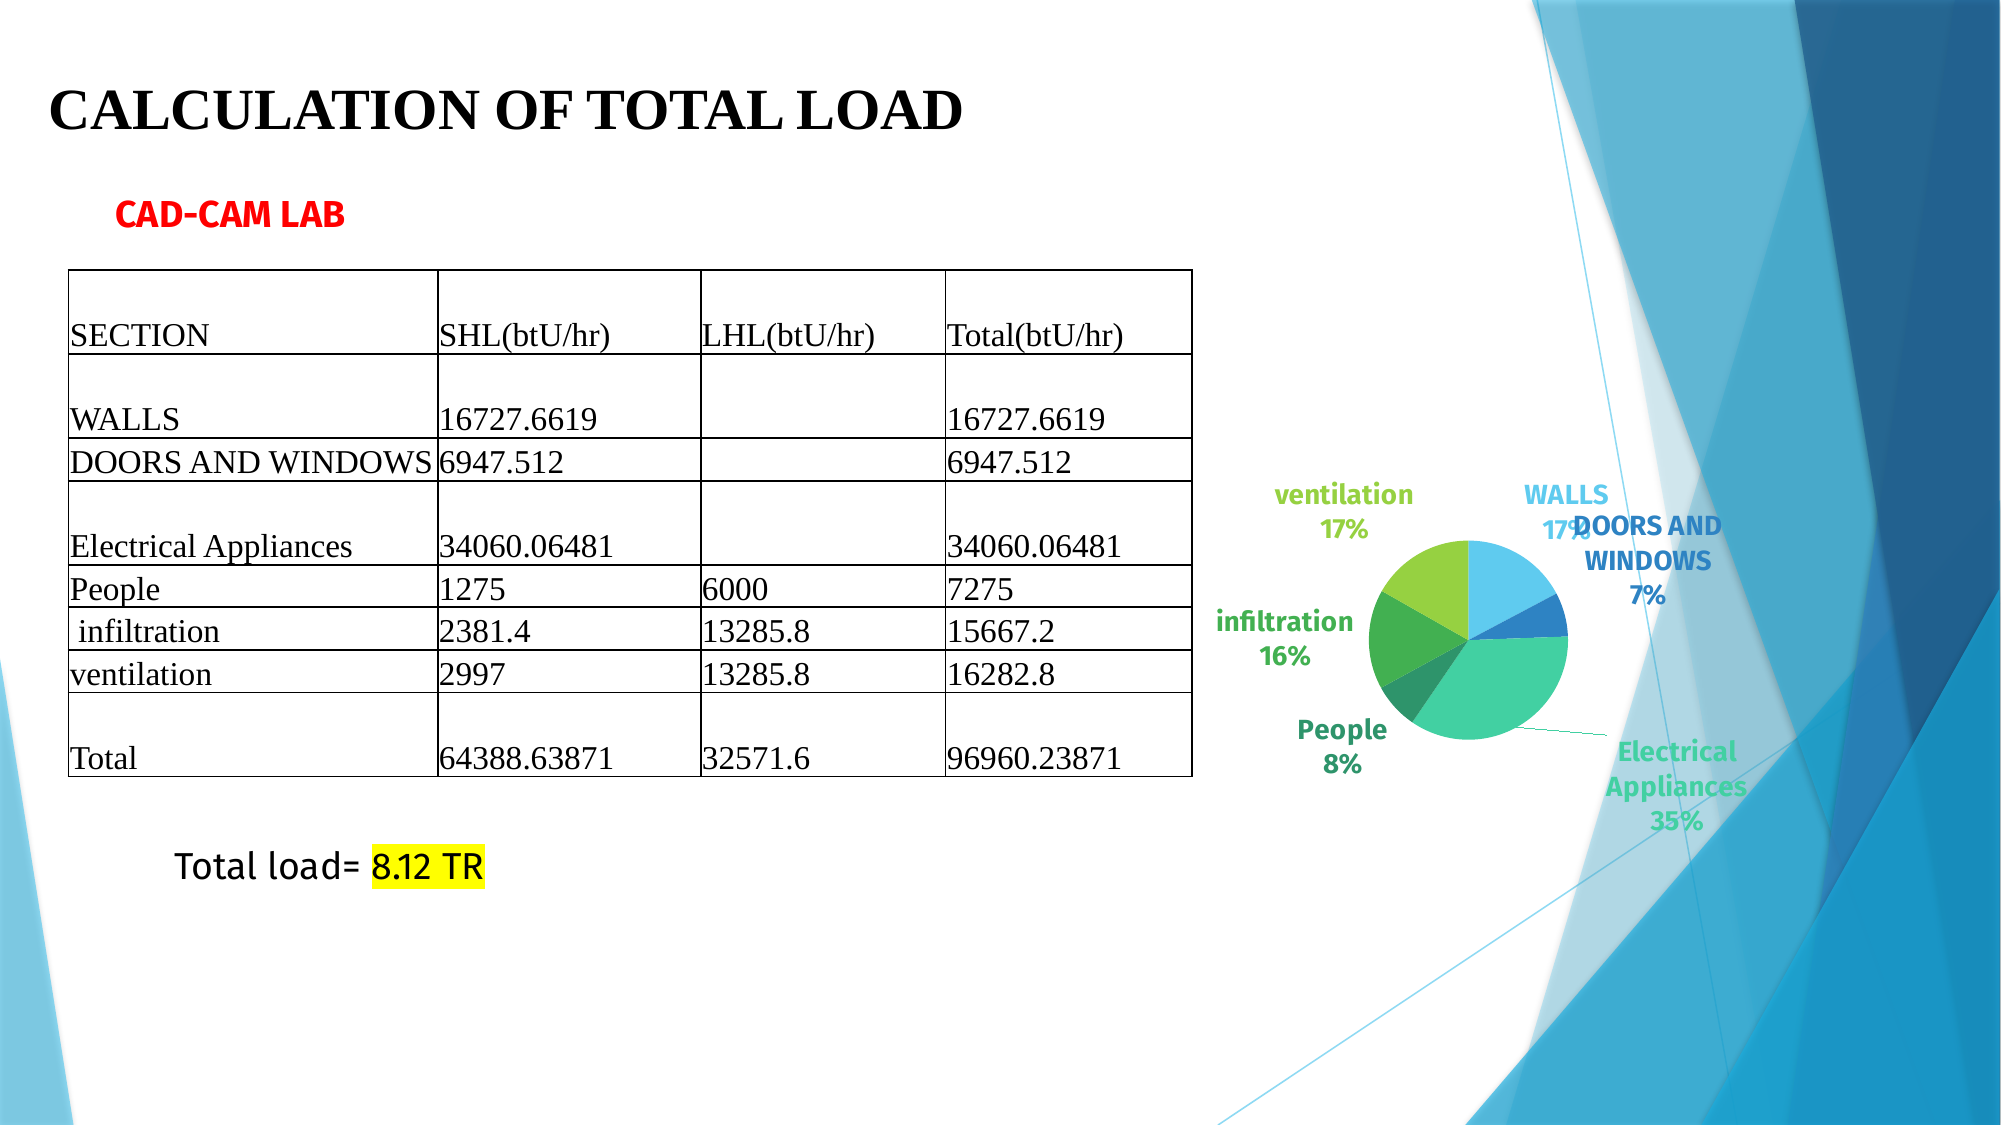

Calculation of total load
CAD-CAM LAB
| SECTION | SHL(btU/hr) | LHL(btU/hr) | Total(btU/hr) |
| --- | --- | --- | --- |
| WALLS | 16727.6619 |  | 16727.6619 |
| DOORS AND WINDOWS | 6947.512 |  | 6947.512 |
| Electrical Appliances | 34060.06481 |  | 34060.06481 |
| People | 1275 | 6000 | 7275 |
| infiltration | 2381.4 | 13285.8 | 15667.2 |
| ventilation | 2997 | 13285.8 | 16282.8 |
| Total | 64388.63871 | 32571.6 | 96960.23871 |

### Chart

| Category |  |
|---|---|
| WALLS | 16727.66190000001 |
| DOORS AND WINDOWS | 6947.512000000001 |
| Electrical Appliances | 34060.064808 |
| People | 7275.0 |
|  infiltration  | 15667.199999999999 |
| ventilation | 16282.800000000001 |
Total load= 8.12 TR